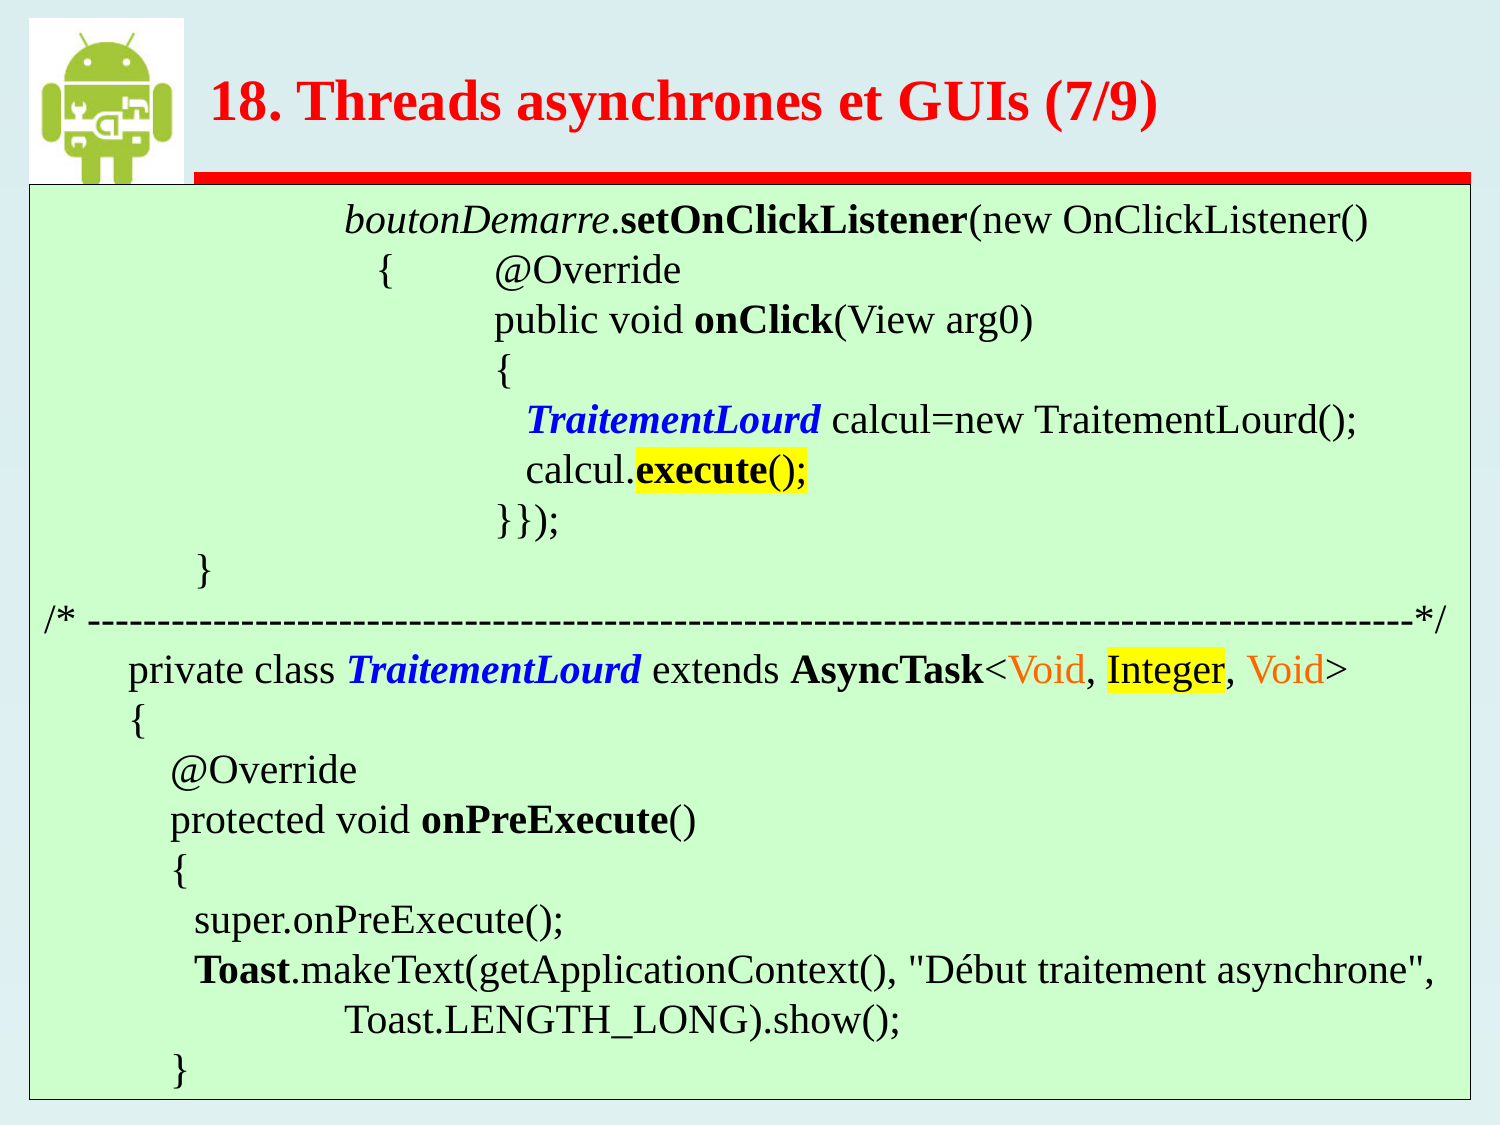

18. Threads asynchrones et GUIs (7/9)
		boutonDemarre.setOnClickListener(new OnClickListener()
              		   {	@Override
			public void onClick(View arg0)
                        		{
	  		   TraitementLourd calcul=new TraitementLourd();
			   calcul.execute();
			}});
	}
/* -----------------------------------------------------------------------------------------------*/
        private class TraitementLourd extends AsyncTask<Void, Integer, Void>
        {
            @Override
            protected void onPreExecute()
            {
	super.onPreExecute();
	Toast.makeText(getApplicationContext(), "Début traitement asynchrone",
		Toast.LENGTH_LONG).show();
            }
 Android 2 – C.Charlet – 2023 – p. 75